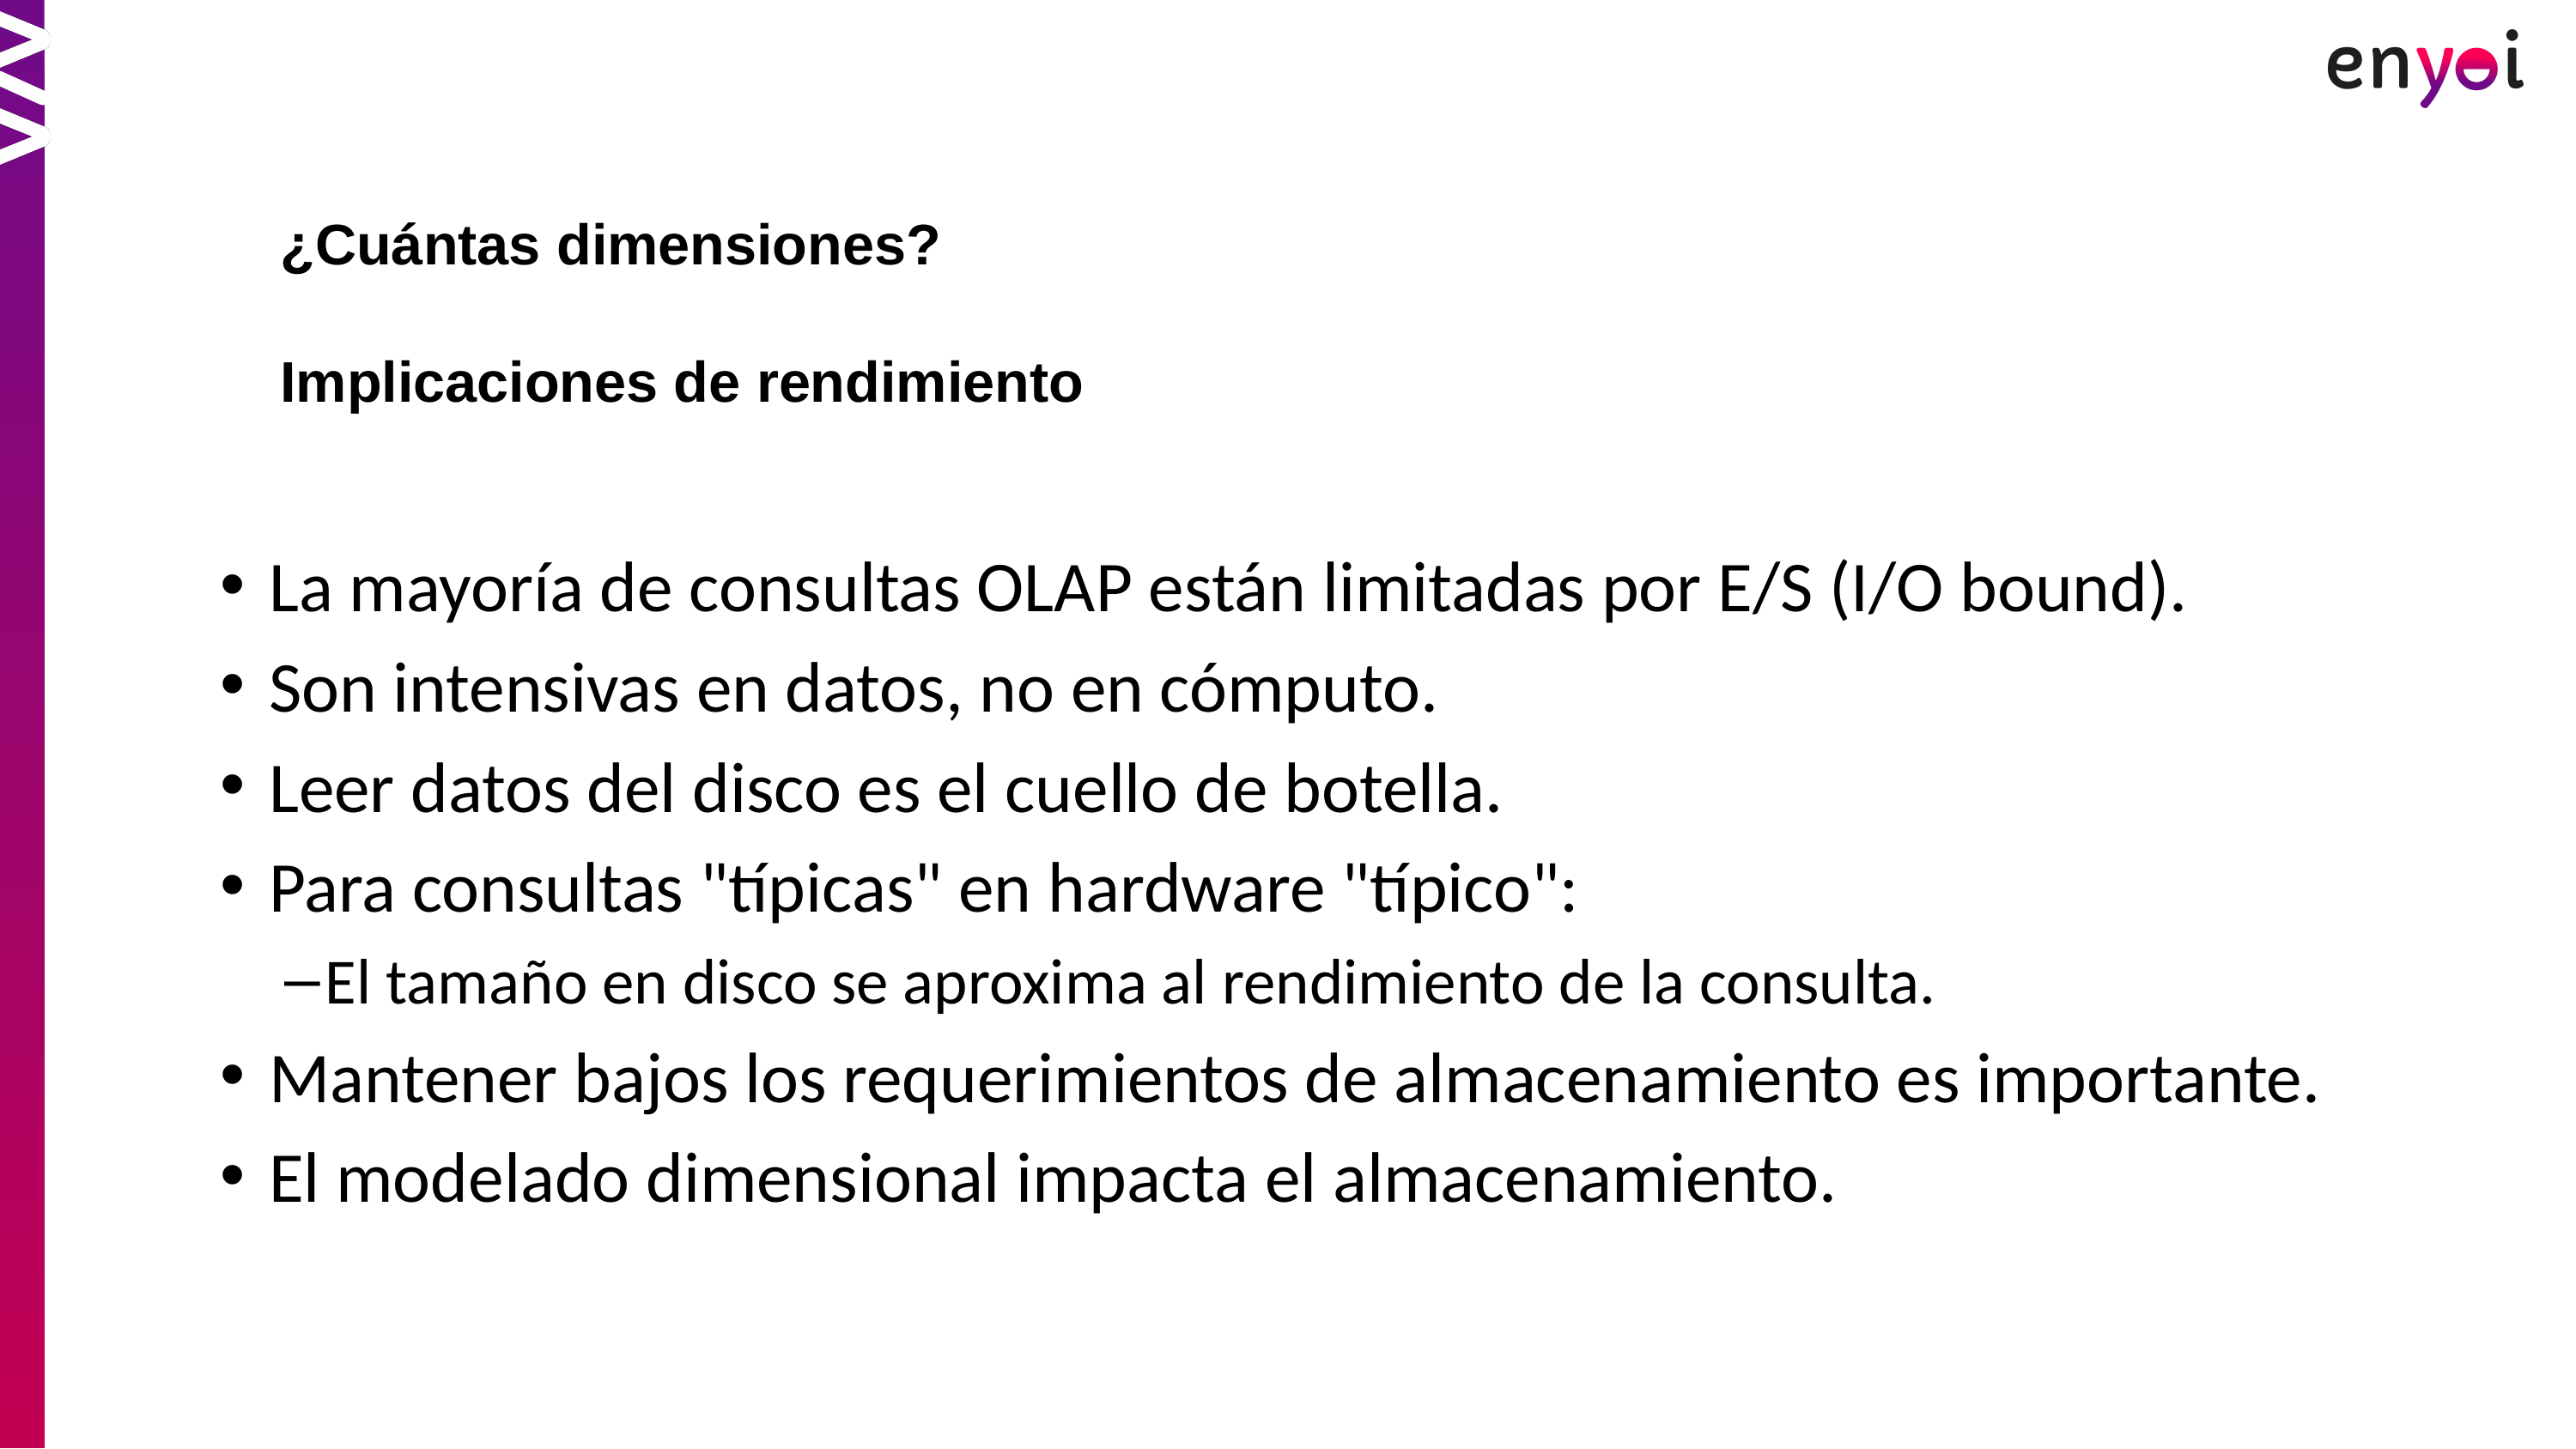

¿Cuántas dimensiones?

Implicaciones de rendimiento
La mayoría de consultas OLAP están limitadas por E/S (I/O bound).
Son intensivas en datos, no en cómputo.
Leer datos del disco es el cuello de botella.
Para consultas "típicas" en hardware "típico":
El tamaño en disco se aproxima al rendimiento de la consulta.
Mantener bajos los requerimientos de almacenamiento es importante.
El modelado dimensional impacta el almacenamiento.